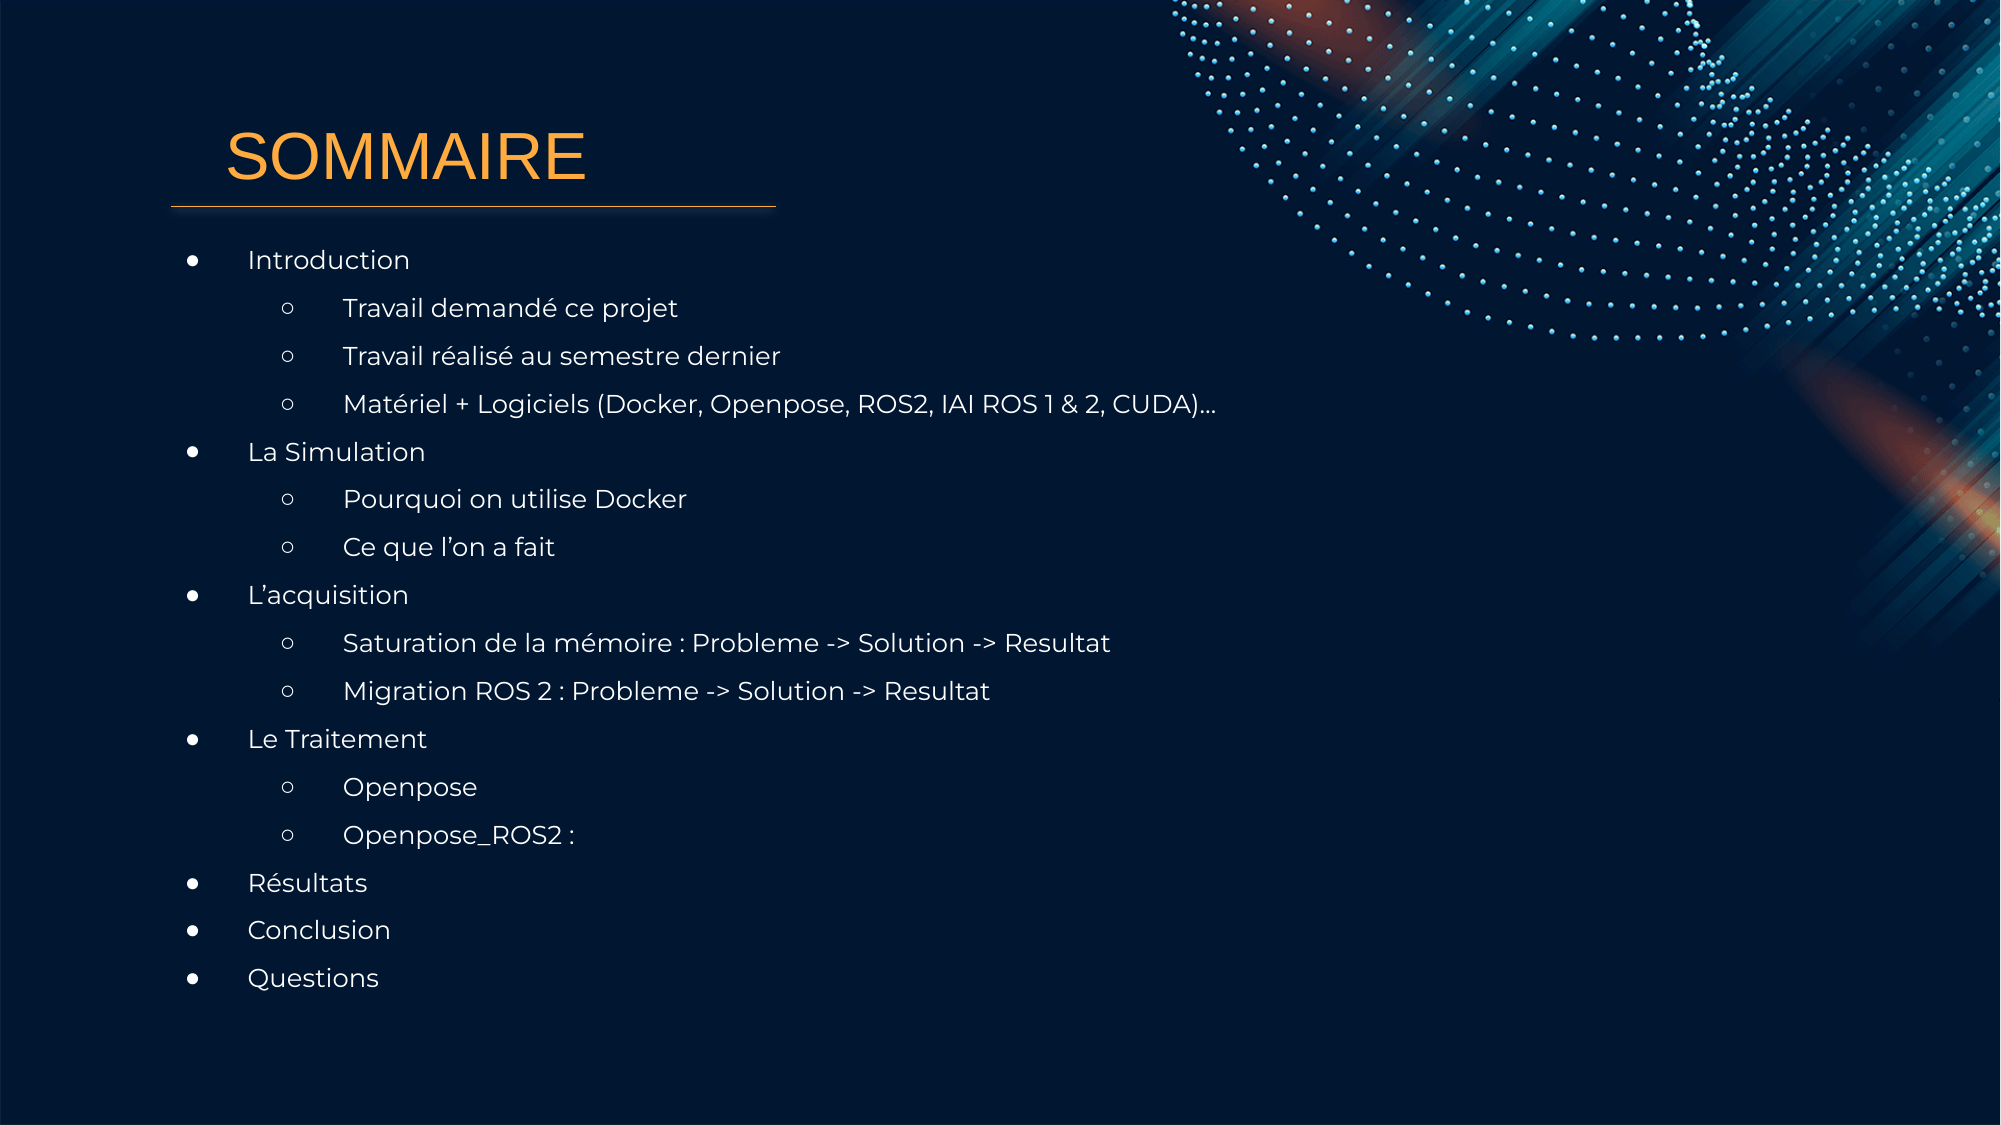

# SOMMAIRE
Introduction
Travail demandé ce projet
Travail réalisé au semestre dernier
Matériel + Logiciels (Docker, Openpose, ROS2, IAI ROS 1 & 2, CUDA)…
La Simulation
Pourquoi on utilise Docker
Ce que l’on a fait
L’acquisition
Saturation de la mémoire : Probleme -> Solution -> Resultat
Migration ROS 2 : Probleme -> Solution -> Resultat
Le Traitement
Openpose
Openpose_ROS2 :
Résultats
Conclusion
Questions